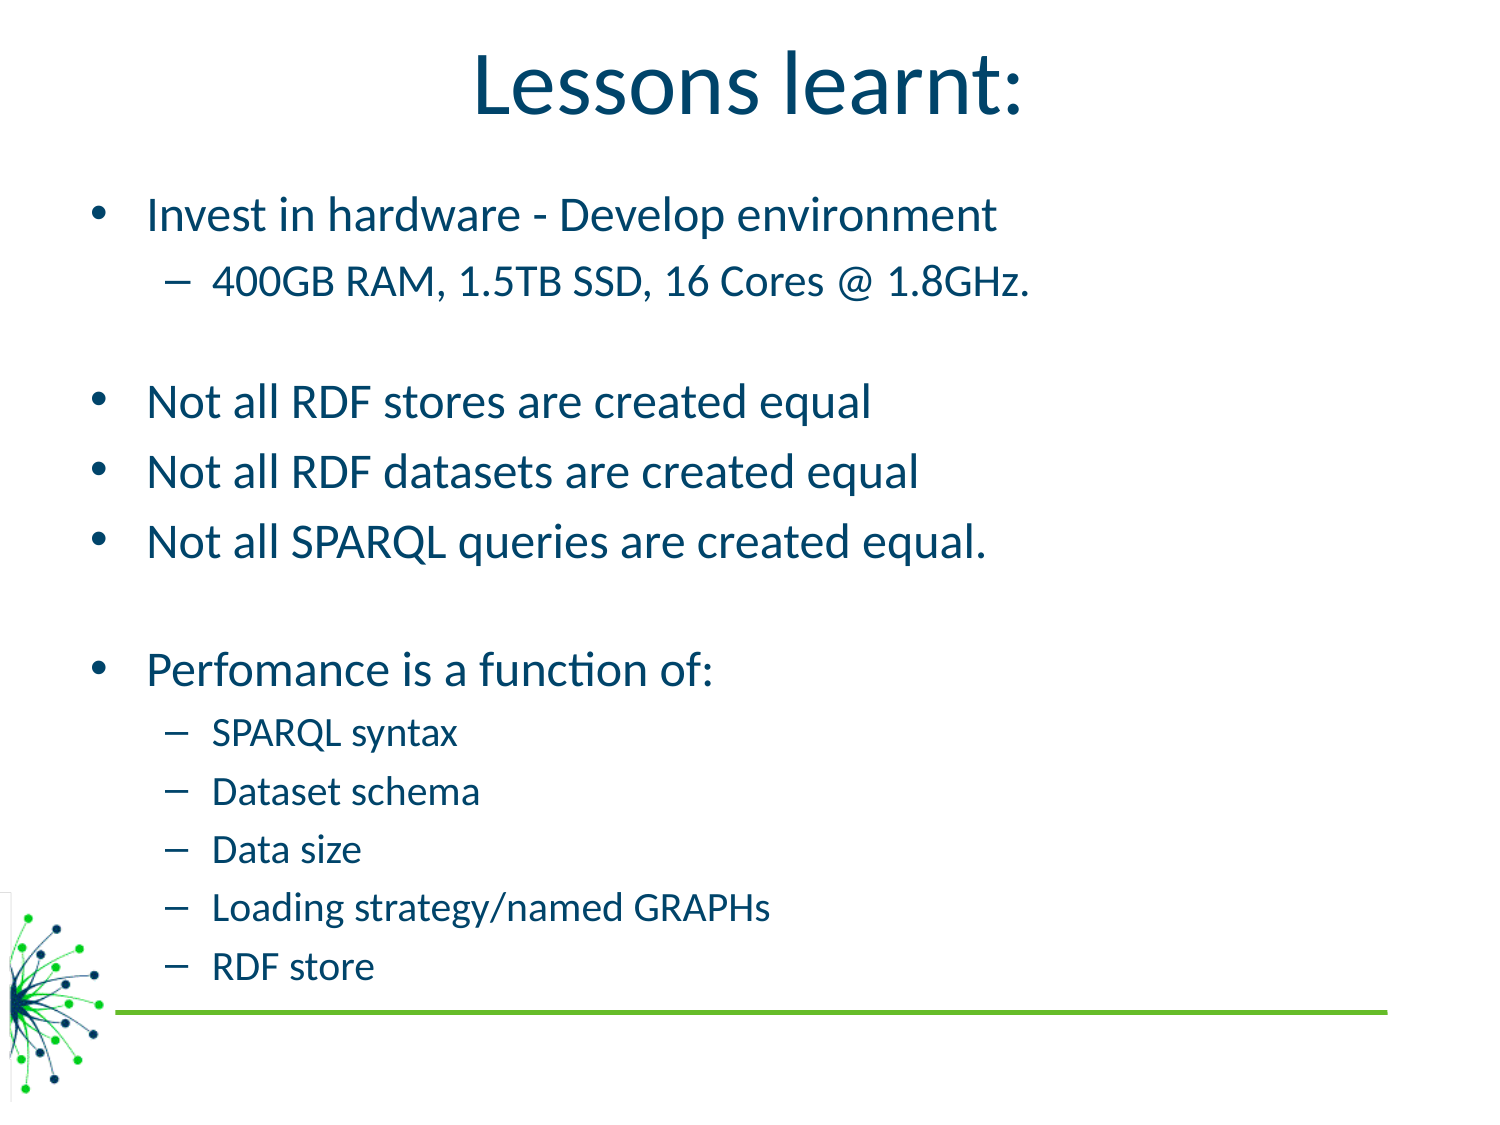

# Lessons learnt:
Invest in hardware - Develop environment
400GB RAM, 1.5TB SSD, 16 Cores @ 1.8GHz.

Not all RDF stores are created equal
Not all RDF datasets are created equal
Not all SPARQL queries are created equal.

Perfomance is a function of:
SPARQL syntax
Dataset schema
Data size
Loading strategy/named GRAPHs
RDF store